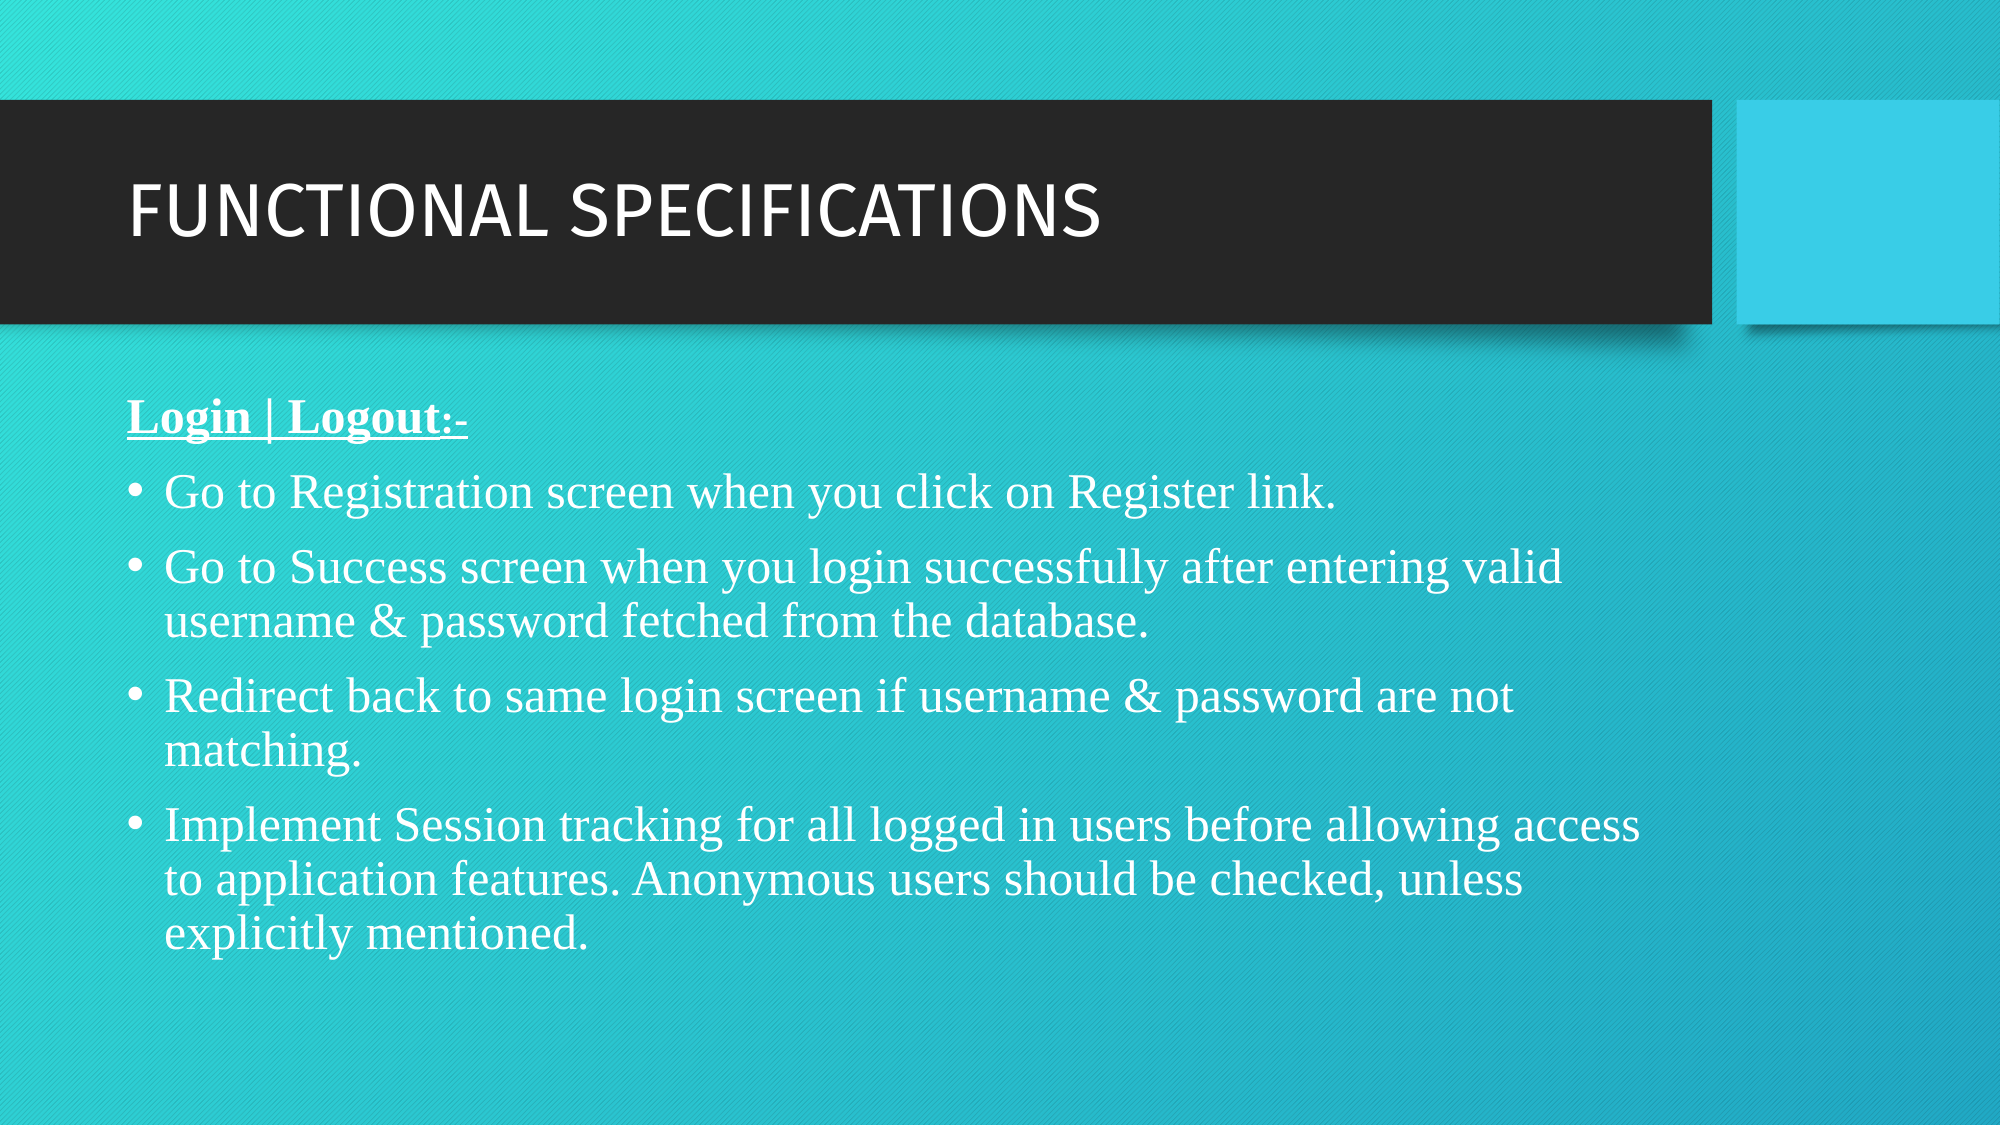

# FUNCTIONAL SPECIFICATIONS
Login | Logout:-
Go to Registration screen when you click on Register link.
Go to Success screen when you login successfully after entering valid username & password fetched from the database.
Redirect back to same login screen if username & password are not matching.
Implement Session tracking for all logged in users before allowing access to application features. Anonymous users should be checked, unless explicitly mentioned.